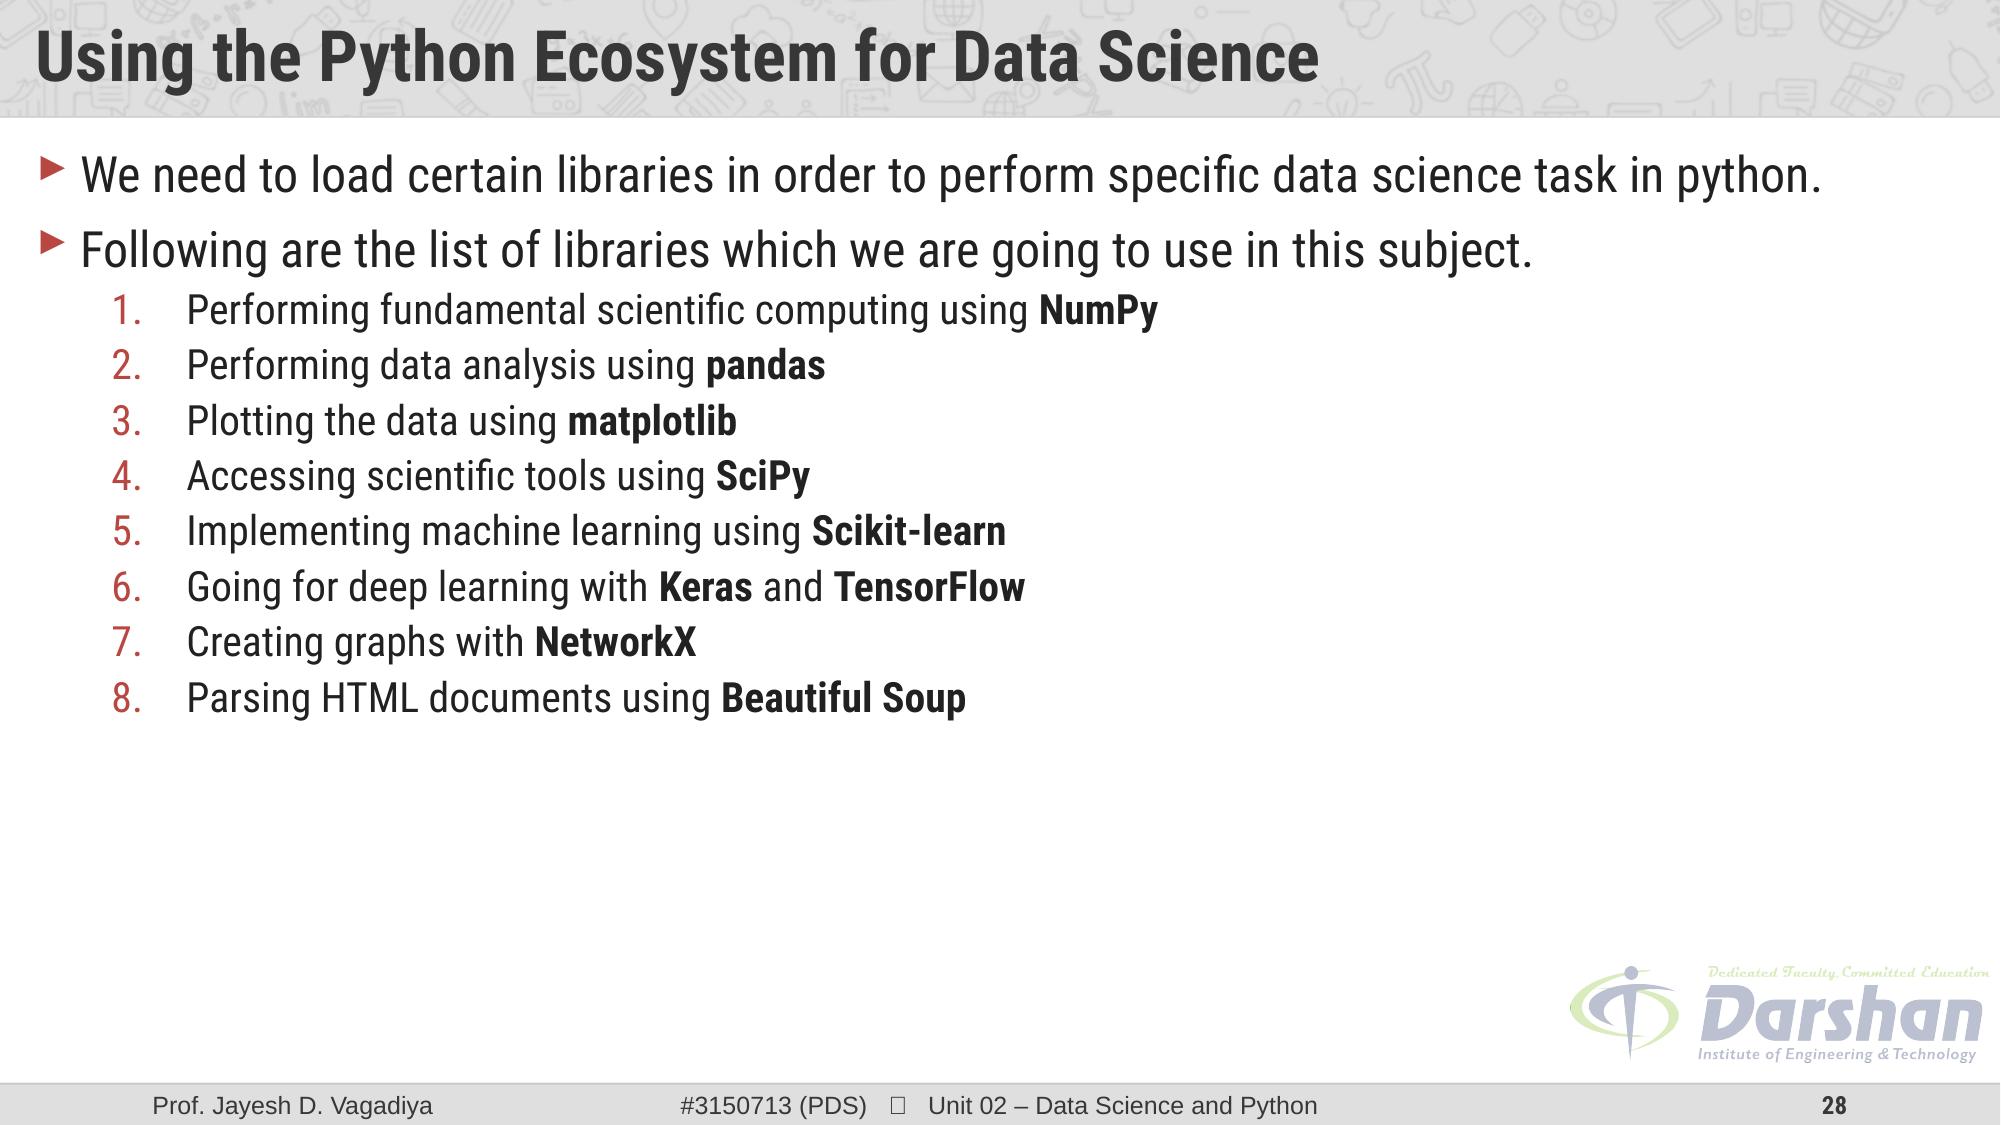

# Using the Python Ecosystem for Data Science
We need to load certain libraries in order to perform specific data science task in python.
Following are the list of libraries which we are going to use in this subject.
Performing fundamental scientific computing using NumPy
Performing data analysis using pandas
Plotting the data using matplotlib
Accessing scientific tools using SciPy
Implementing machine learning using Scikit-learn
Going for deep learning with Keras and TensorFlow
Creating graphs with NetworkX
Parsing HTML documents using Beautiful Soup